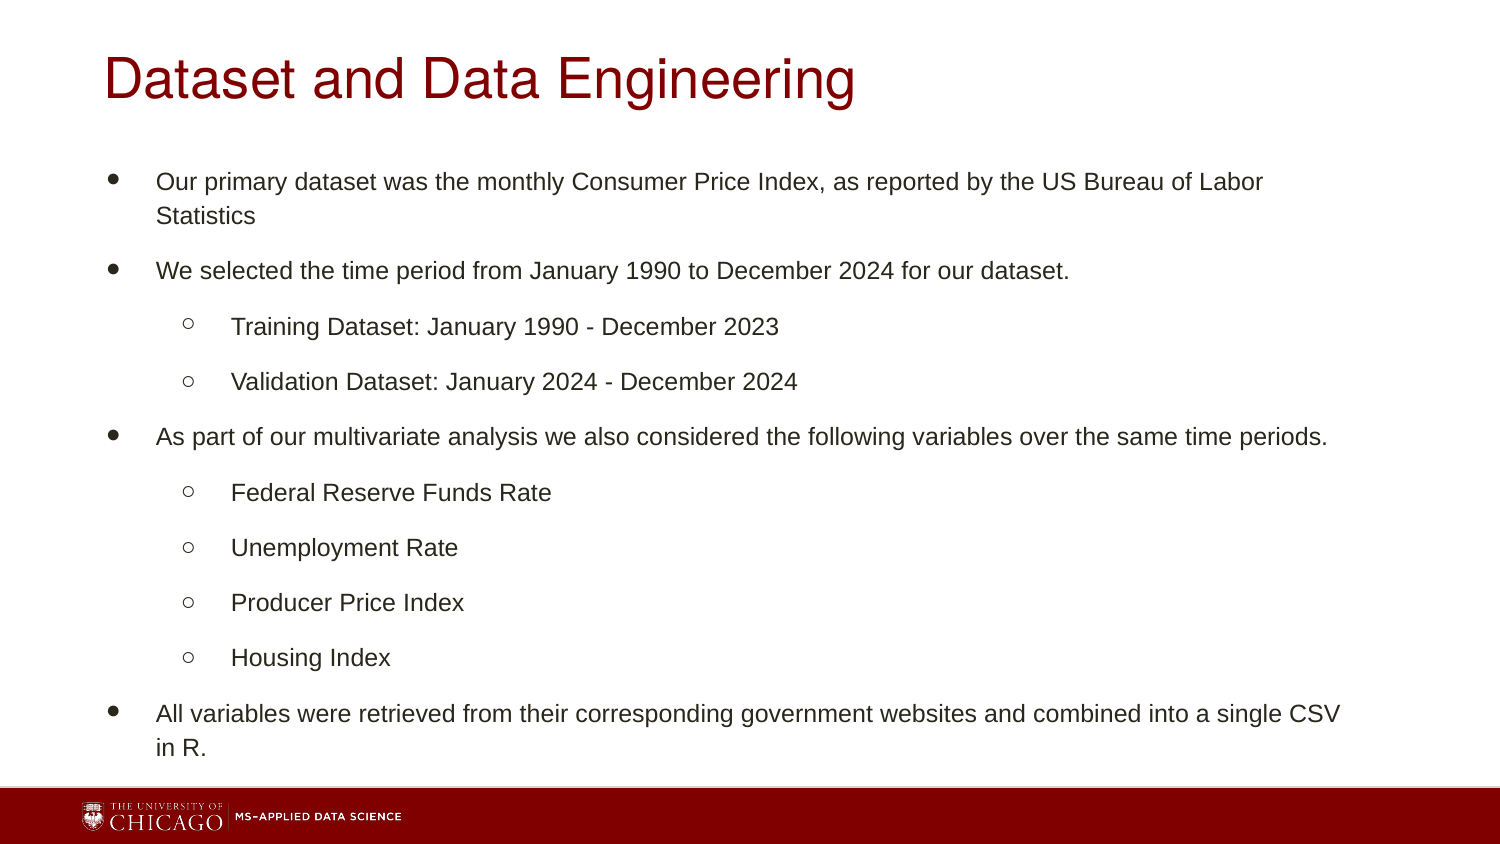

# Dataset and Data Engineering
Our primary dataset was the monthly Consumer Price Index, as reported by the US Bureau of Labor Statistics
We selected the time period from January 1990 to December 2024 for our dataset.
Training Dataset: January 1990 - December 2023
Validation Dataset: January 2024 - December 2024
As part of our multivariate analysis we also considered the following variables over the same time periods.
Federal Reserve Funds Rate
Unemployment Rate
Producer Price Index
Housing Index
All variables were retrieved from their corresponding government websites and combined into a single CSV in R.